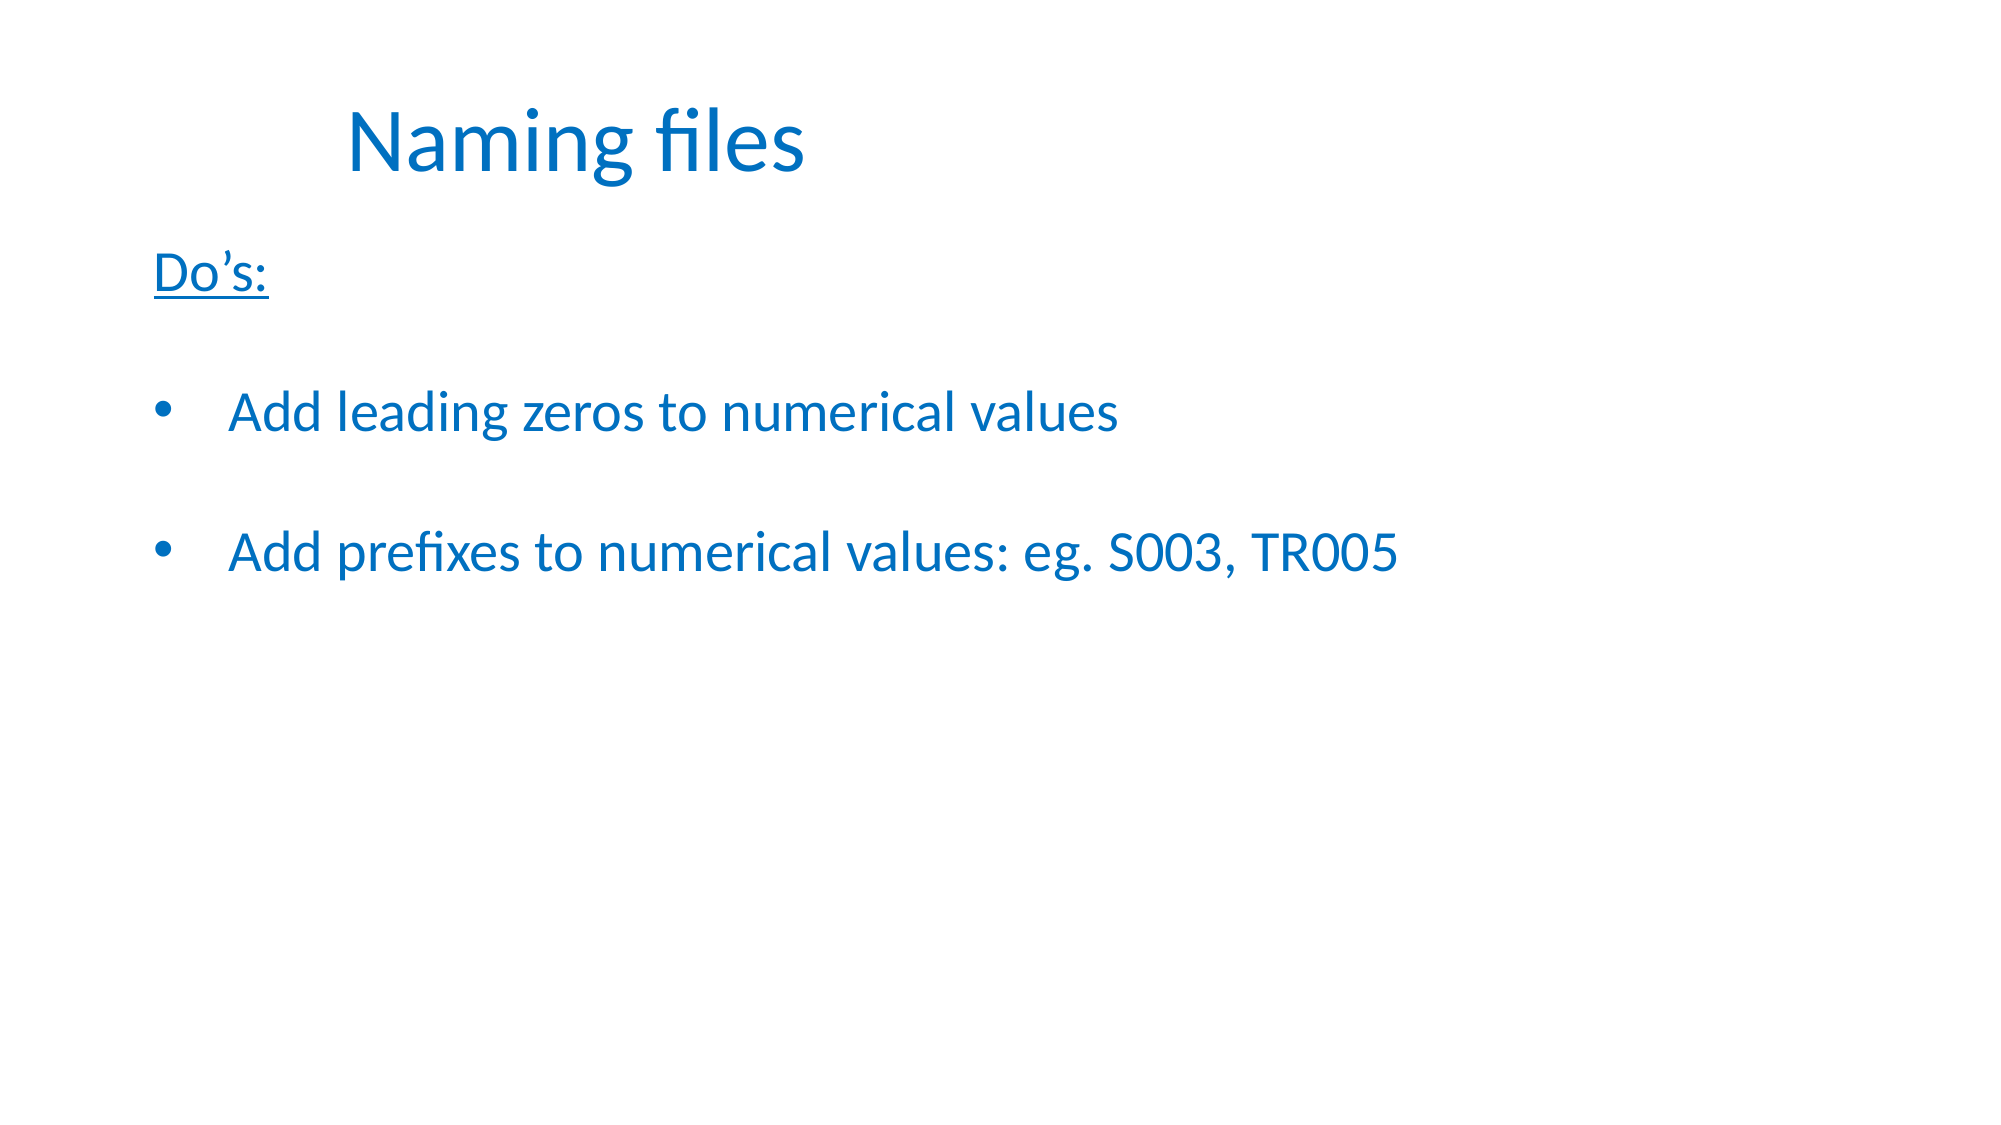

Naming files
Do’s:

Add leading zeros to numerical values

Add prefixes to numerical values: eg. S003, TR005